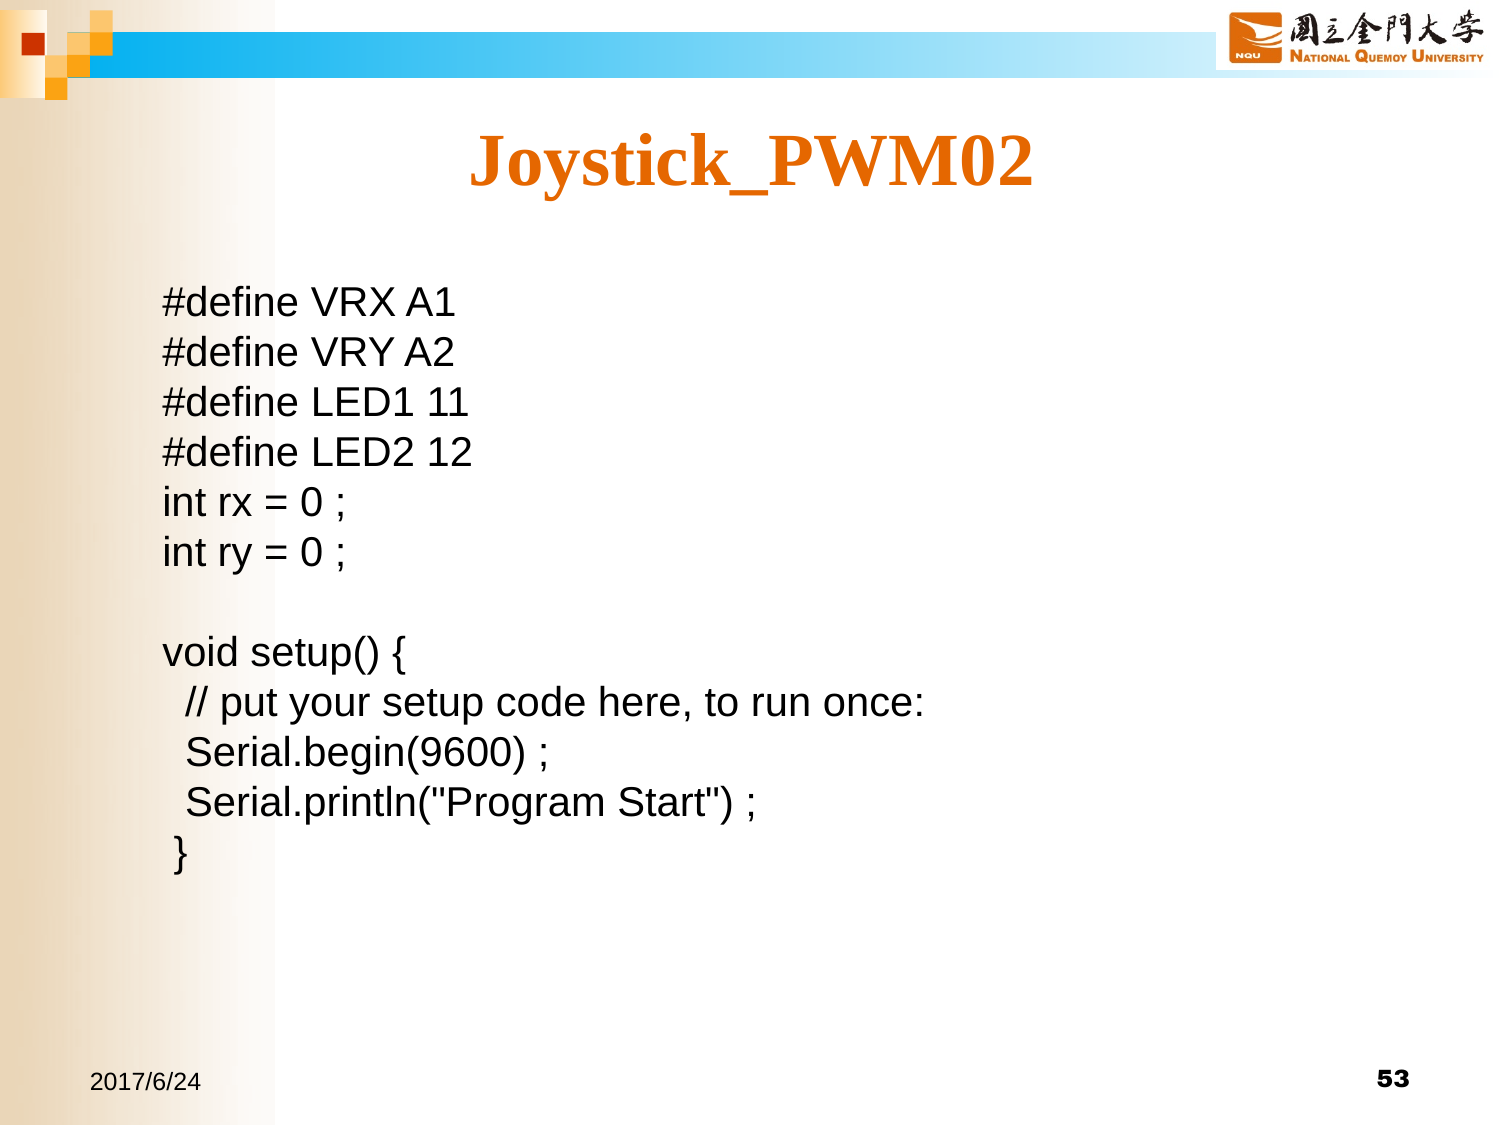

Joystick_PWM02
#define VRX A1
#define VRY A2
#define LED1 11
#define LED2 12
int rx = 0 ;
int ry = 0 ;

void setup() {
  // put your setup code here, to run once:
  Serial.begin(9600) ;
  Serial.println("Program Start") ;
 }

2017/6/24
53